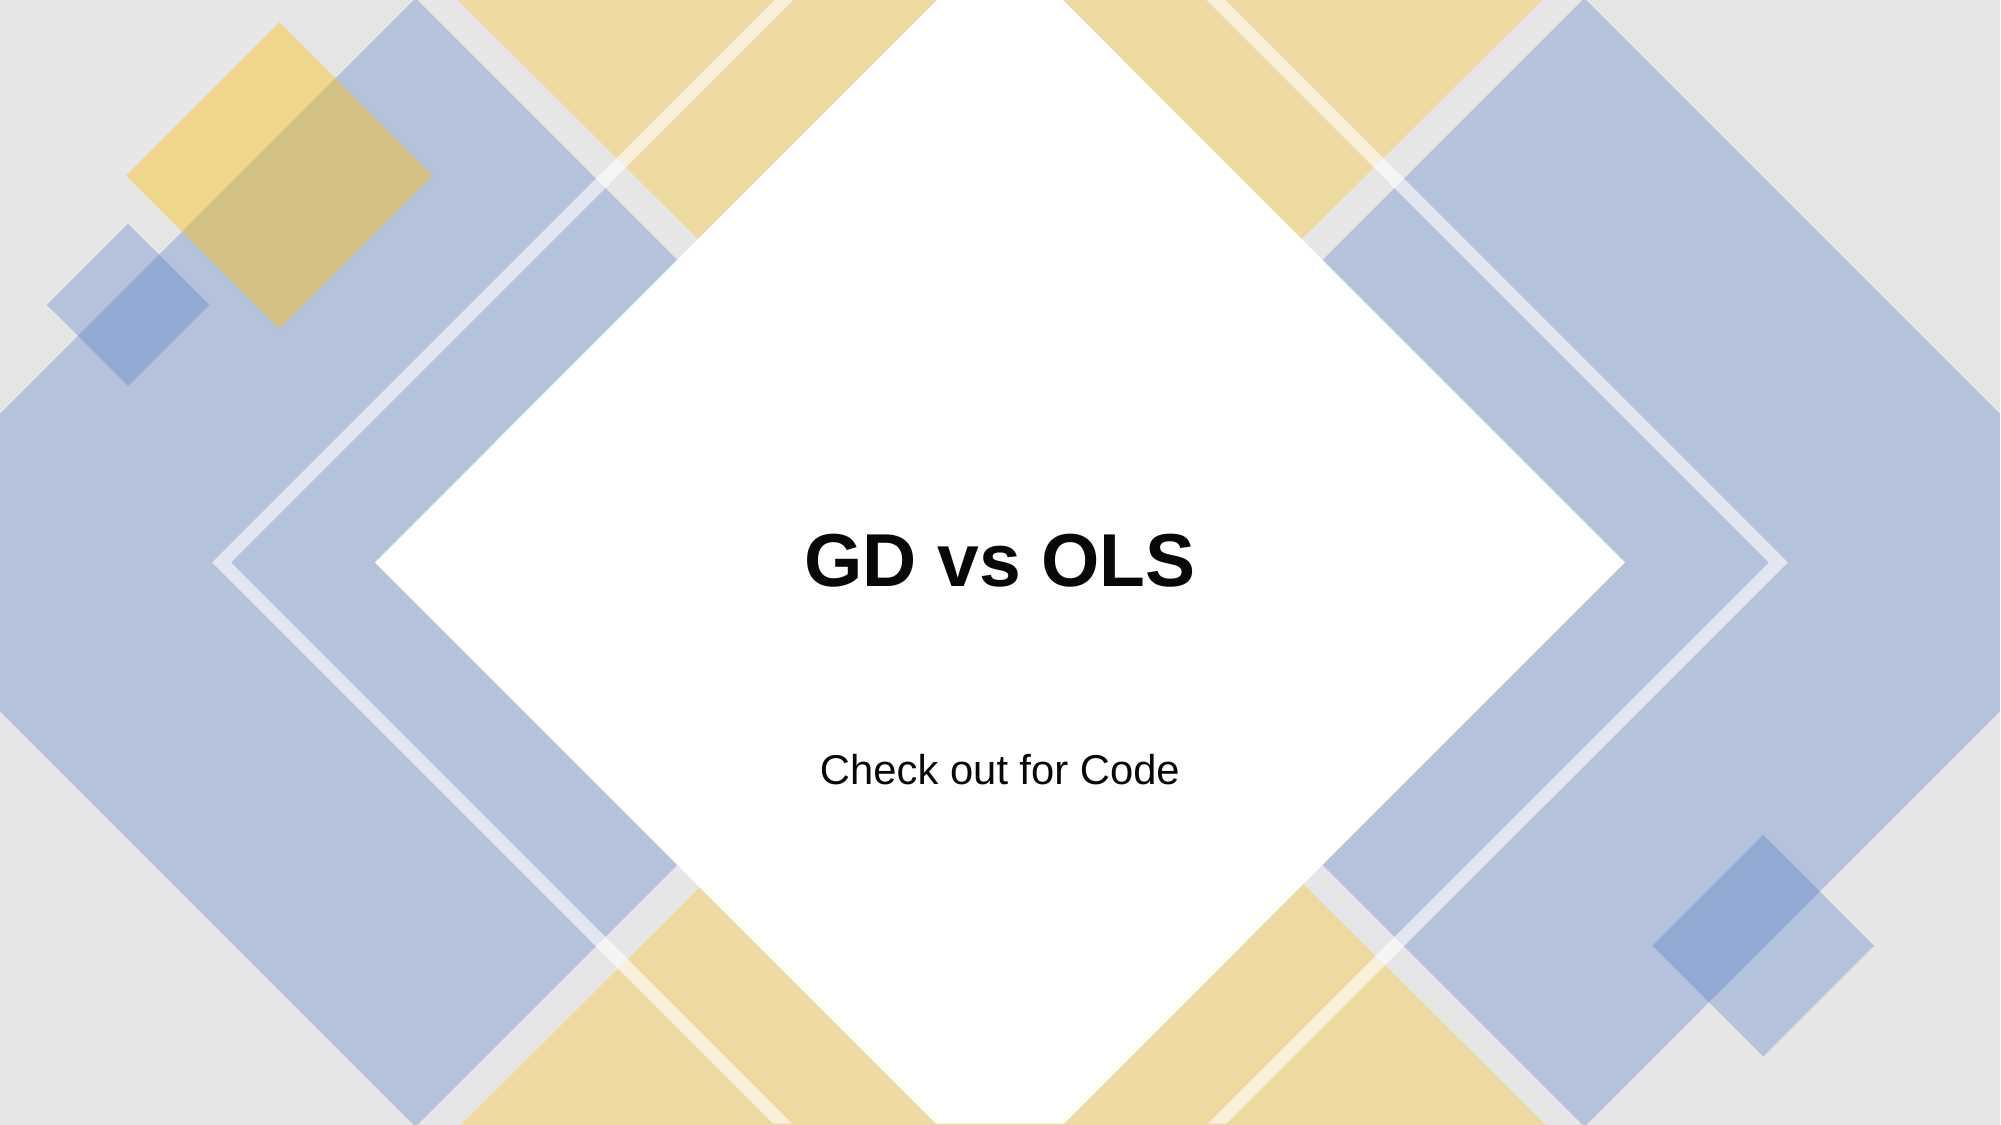

# GD vs OLS

Check out for Code